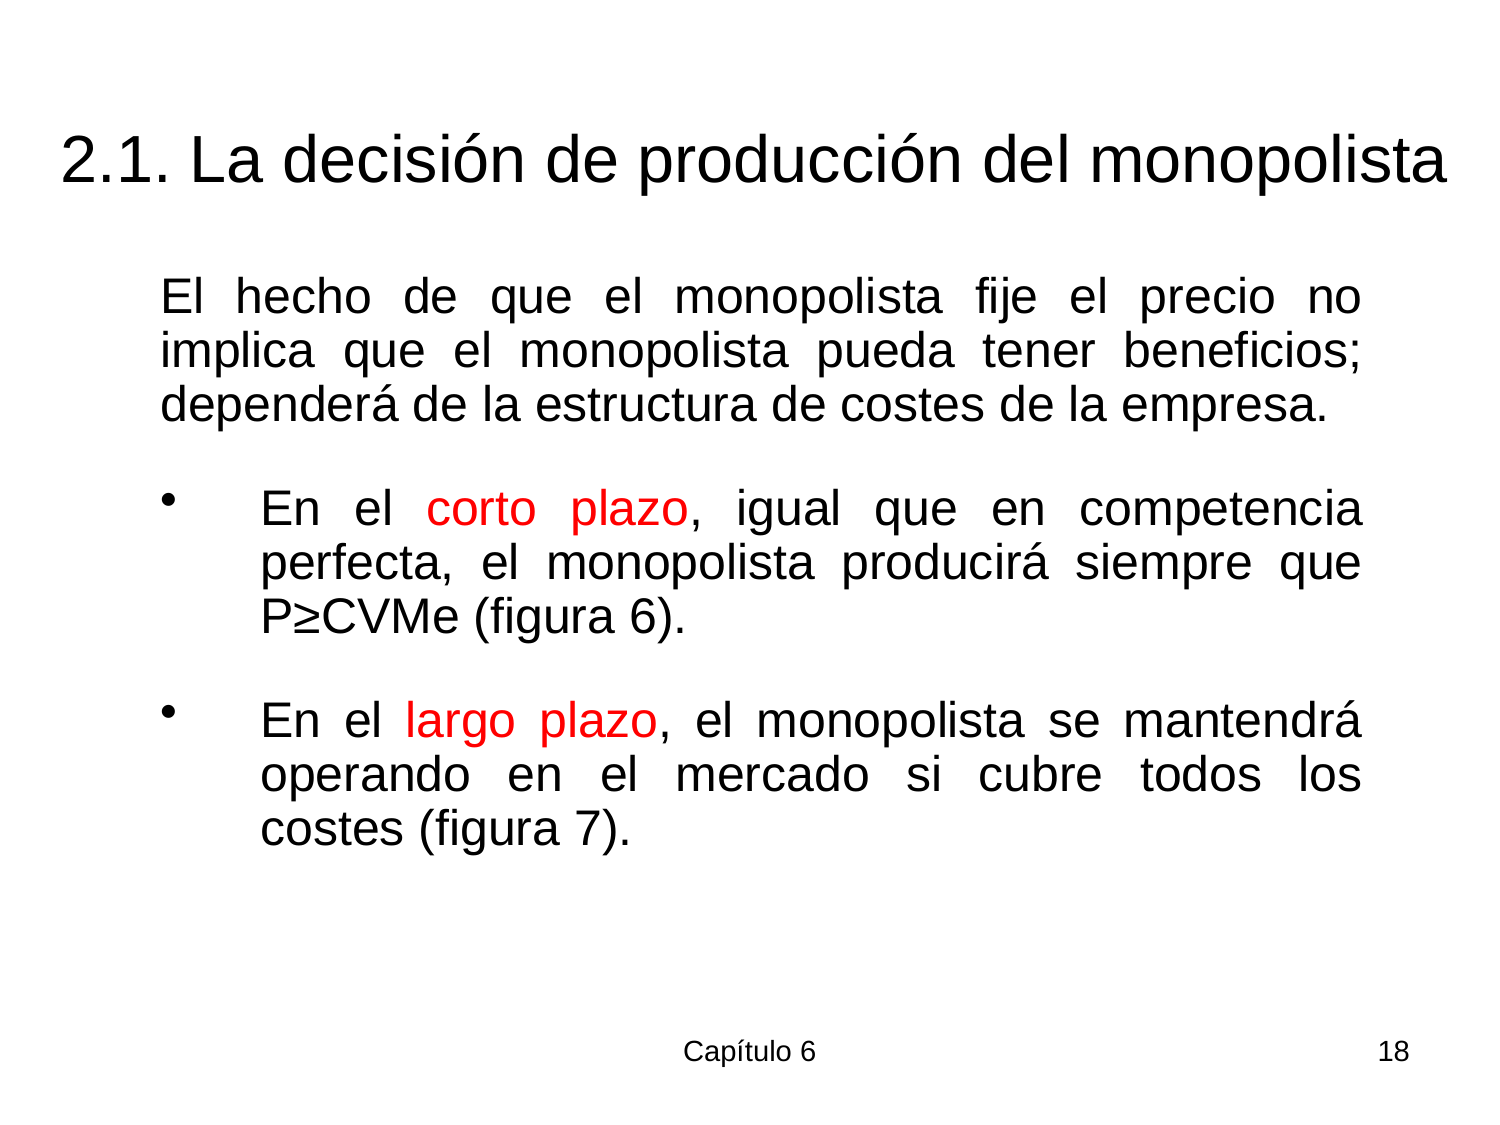

# 2.1. La decisión de producción del monopolista
El hecho de que el monopolista fije el precio no implica que el monopolista pueda tener beneficios; dependerá de la estructura de costes de la empresa.
En el corto plazo, igual que en competencia perfecta, el monopolista producirá siempre que P≥CVMe (figura 6).
En el largo plazo, el monopolista se mantendrá operando en el mercado si cubre todos los costes (figura 7).
Capítulo 6
18